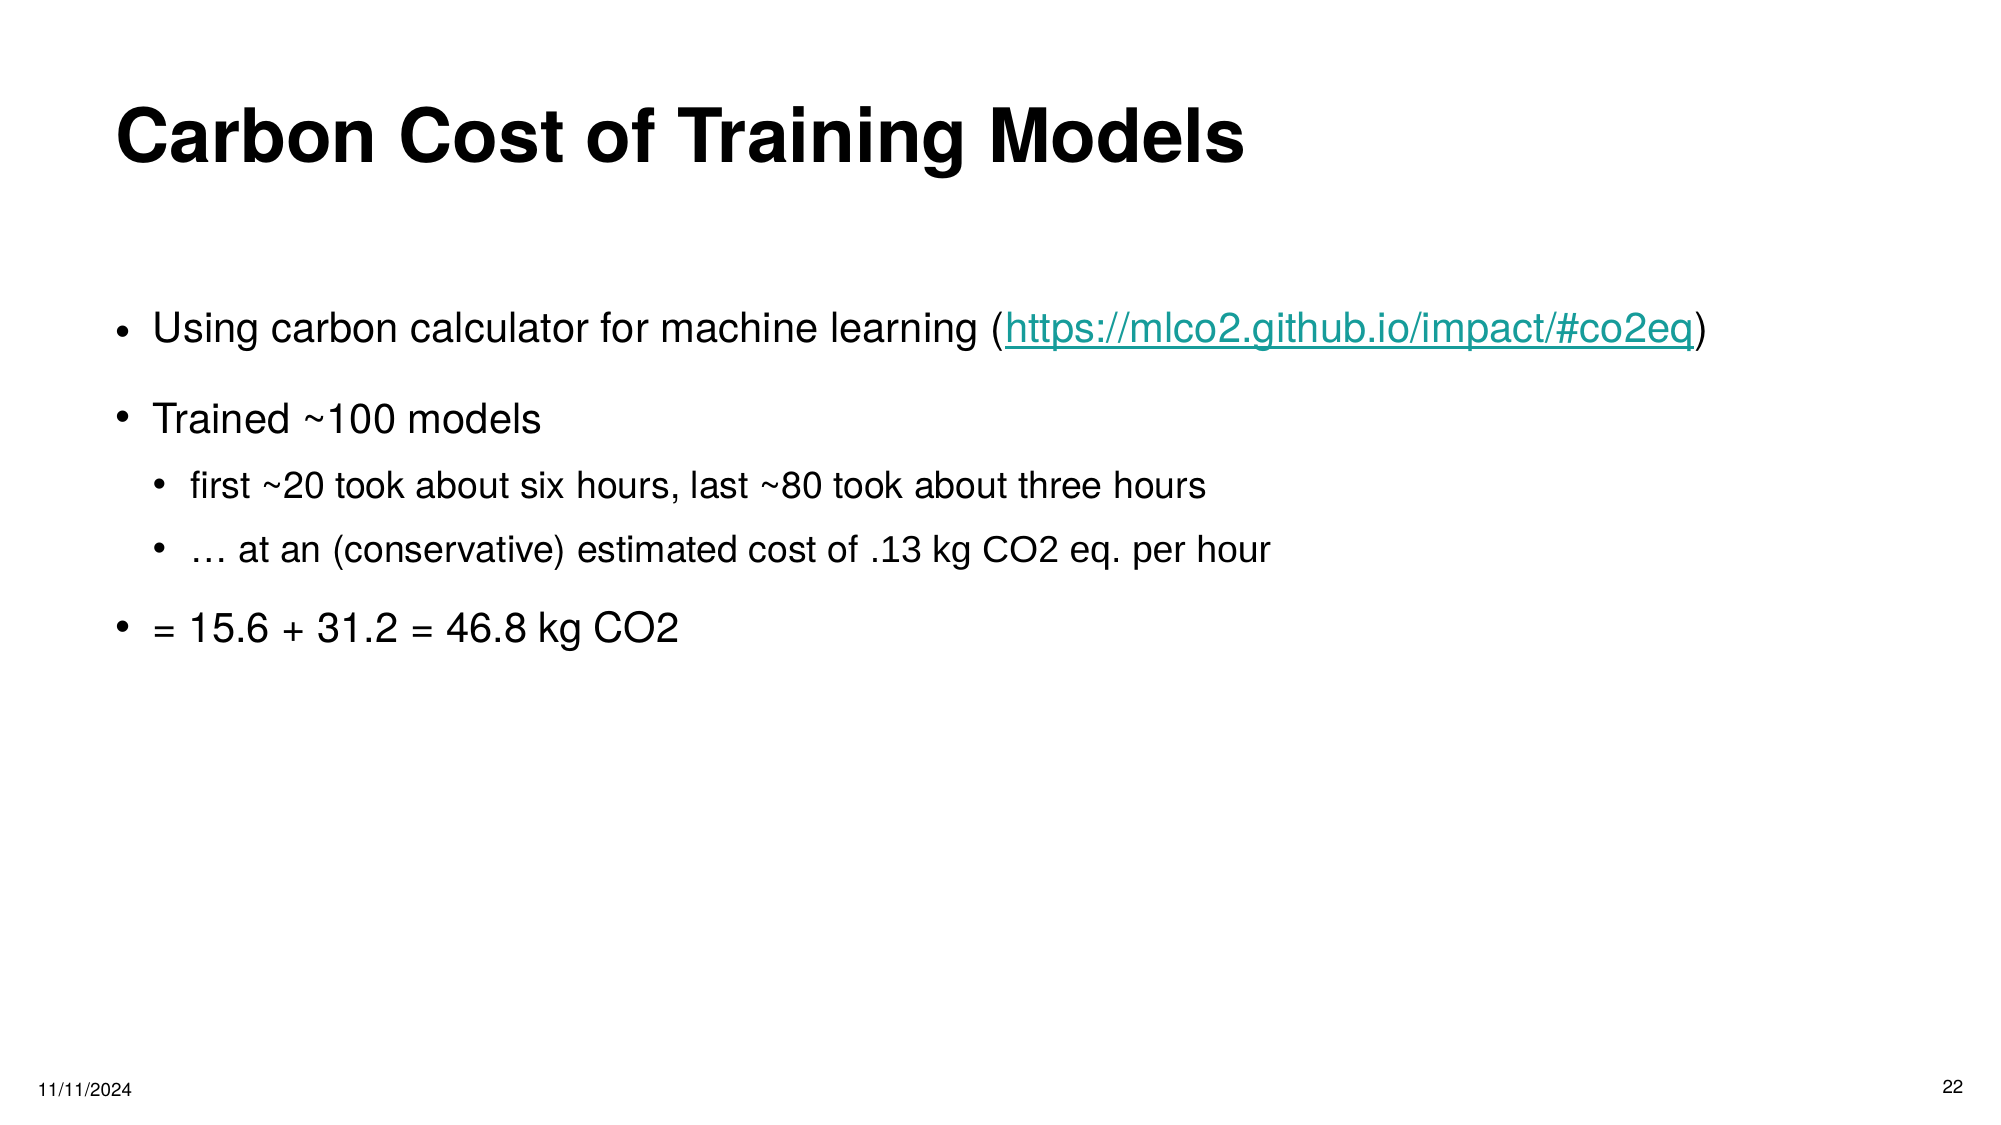

# Carbon Cost of Training Models
Using carbon calculator for machine learning (https://mlco2.github.io/impact/#co2eq)
Trained ~100 models
first ~20 took about six hours, last ~80 took about three hours
… at an (conservative) estimated cost of .13 kg CO2 eq. per hour
= 15.6 + 31.2 = 46.8 kg CO2
11/11/2024

22